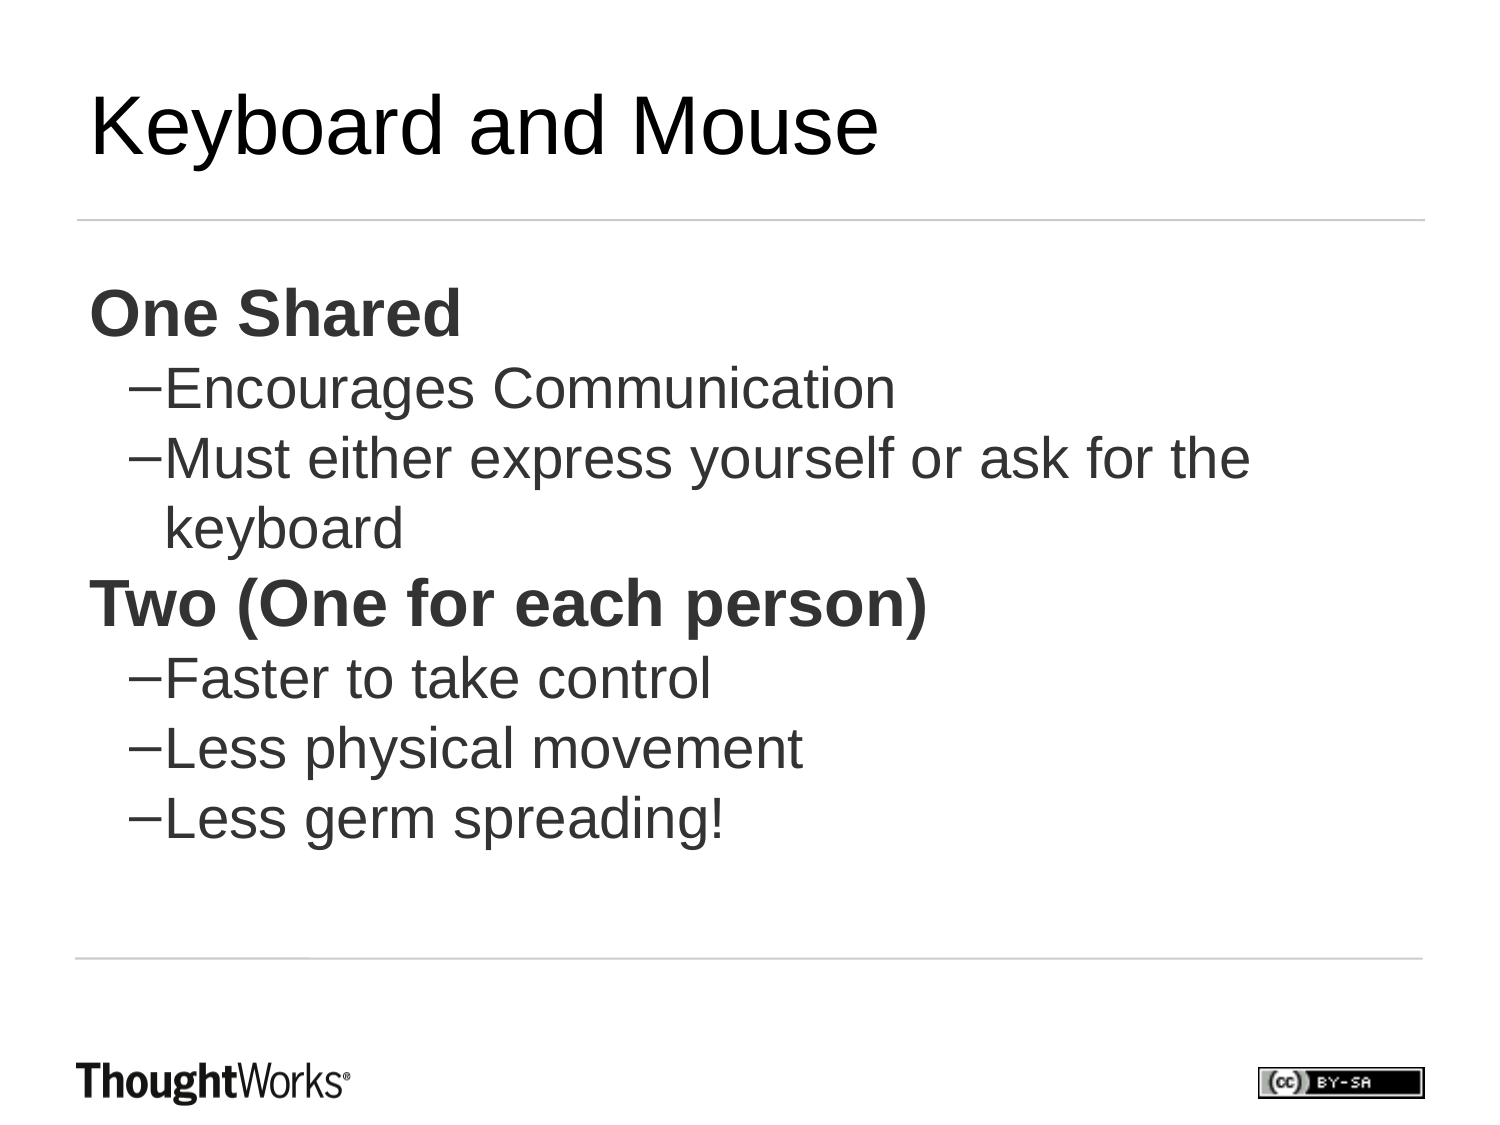

Keyboard and Mouse
One Shared
Encourages Communication
Must either express yourself or ask for the keyboard
Two (One for each person)
Faster to take control
Less physical movement
Less germ spreading!